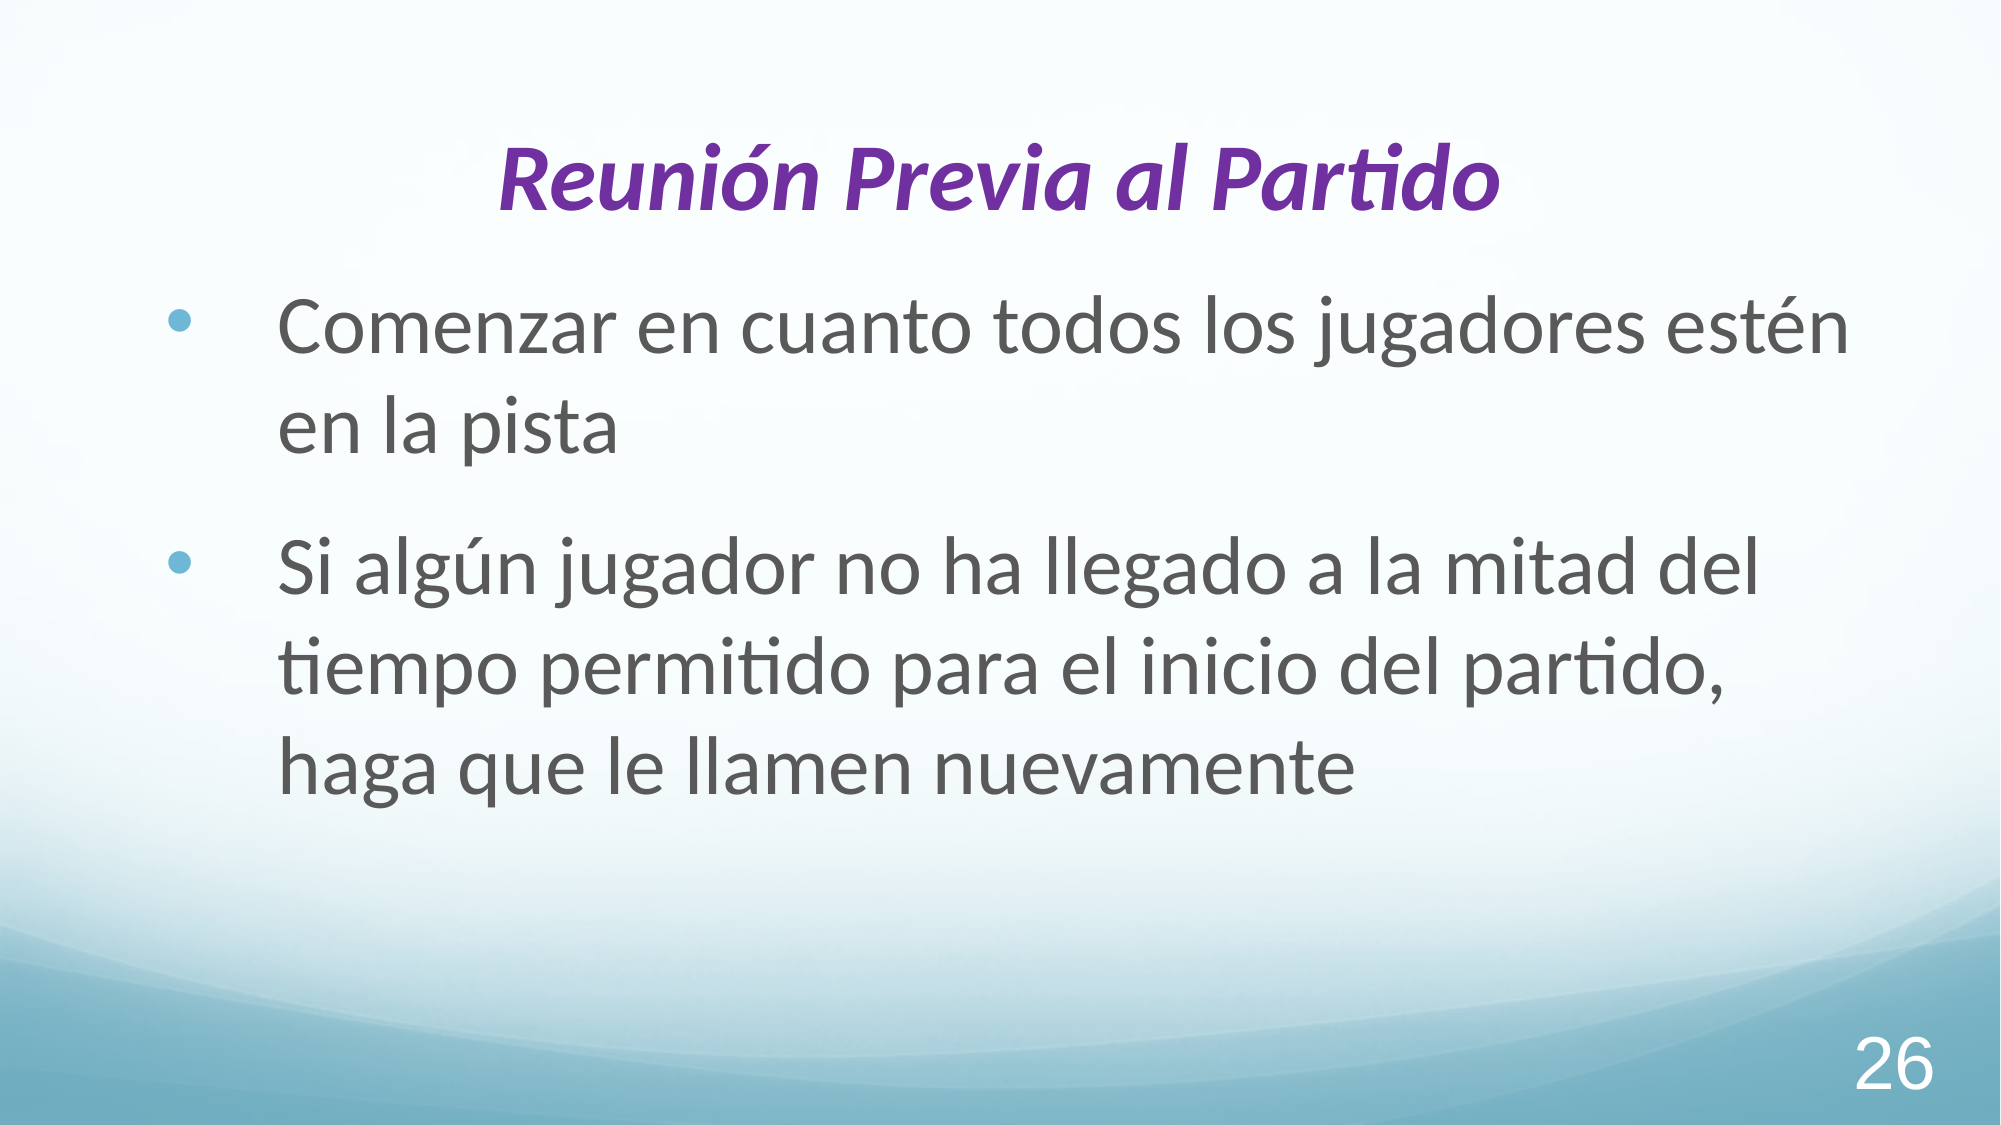

# Reunión Previa al Partido
Comenzar en cuanto todos los jugadores estén en la pista
Si algún jugador no ha llegado a la mitad del tiempo permitido para el inicio del partido, haga que le llamen nuevamente
26